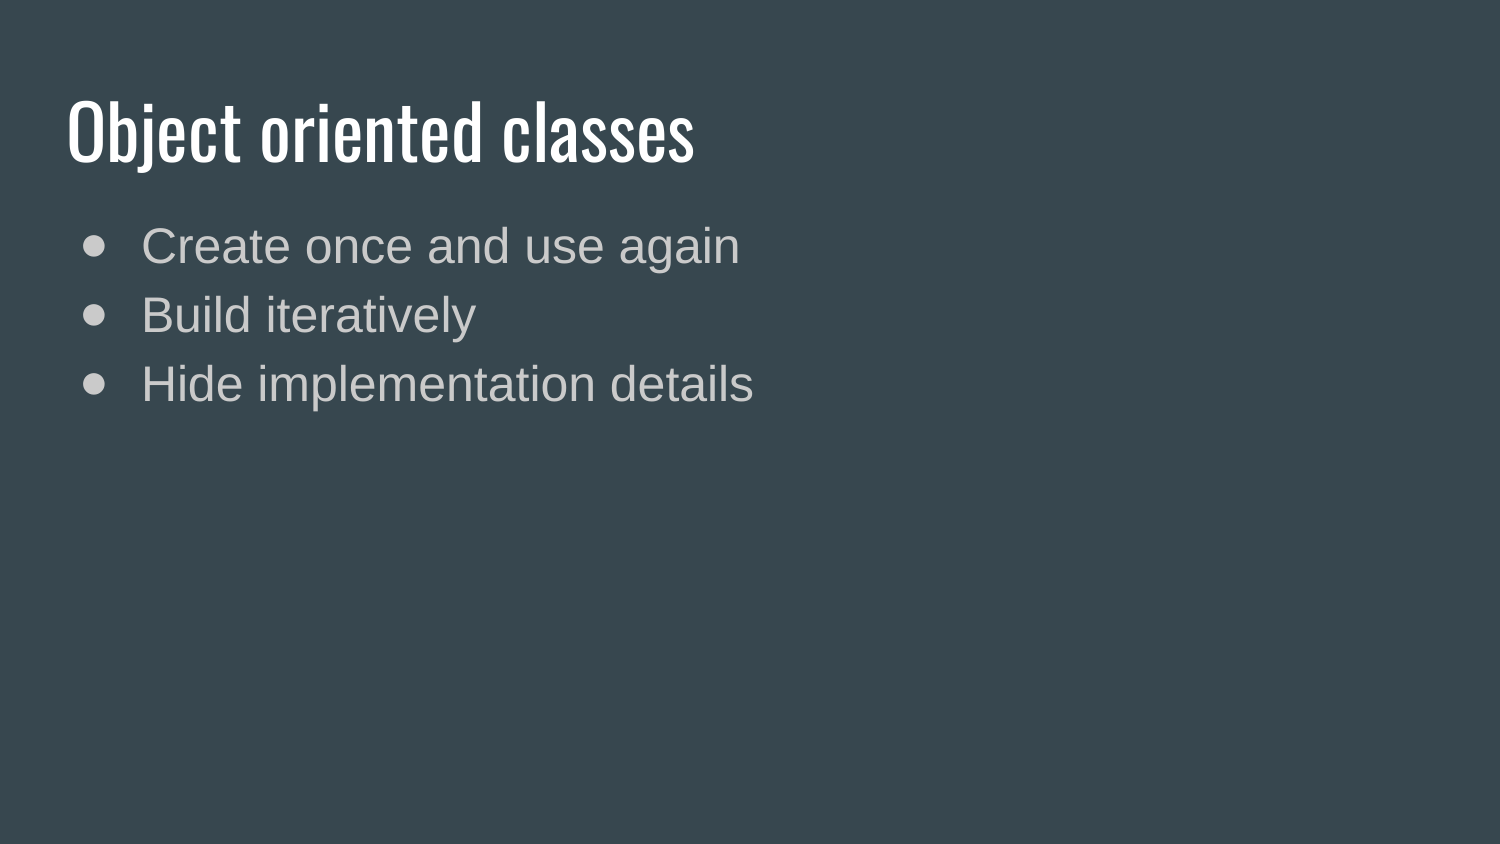

# Object oriented classes
Create once and use again
Build iteratively
Hide implementation details